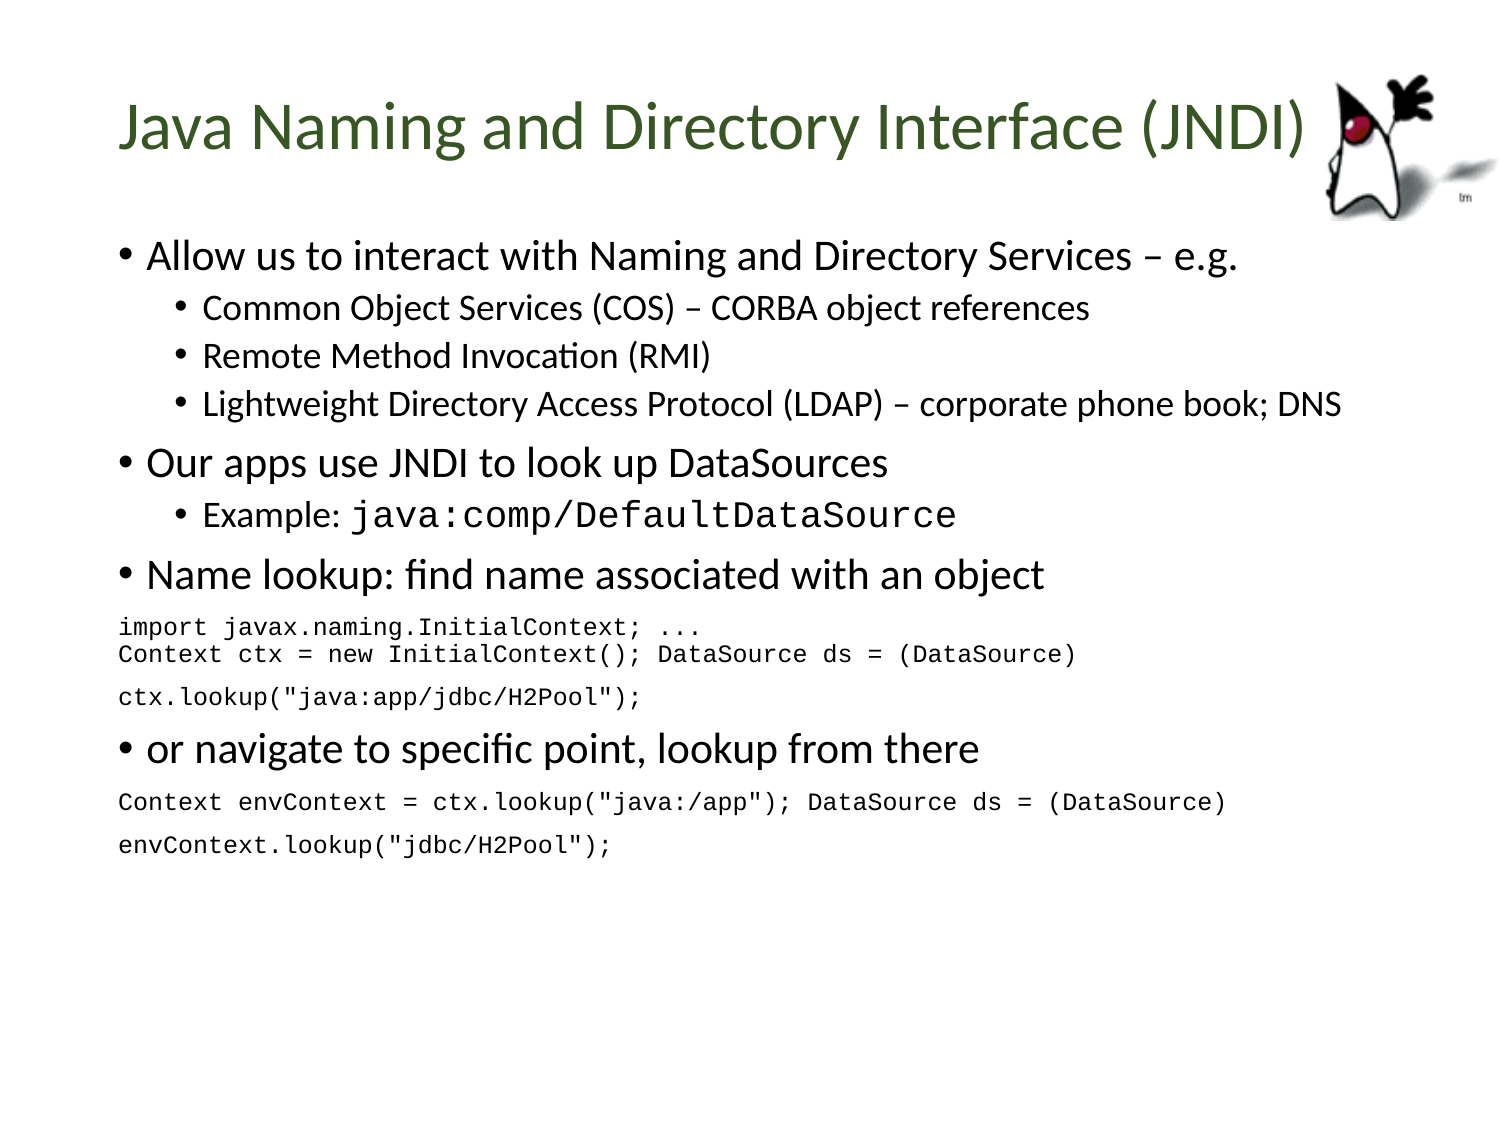

# Java Naming and Directory Interface (JNDI)
Allow us to interact with Naming and Directory Services – e.g.
Common Object Services (COS) – CORBA object references
Remote Method Invocation (RMI)
Lightweight Directory Access Protocol (LDAP) – corporate phone book; DNS
Our apps use JNDI to look up DataSources
Example: java:comp/DefaultDataSource
Name lookup: find name associated with an object
import javax.naming.InitialContext; ...
Context ctx = new InitialContext(); DataSource ds = (DataSource)
ctx.lookup("java:app/jdbc/H2Pool");
or navigate to specific point, lookup from there
Context envContext = ctx.lookup("java:/app"); DataSource ds = (DataSource)
envContext.lookup("jdbc/H2Pool");